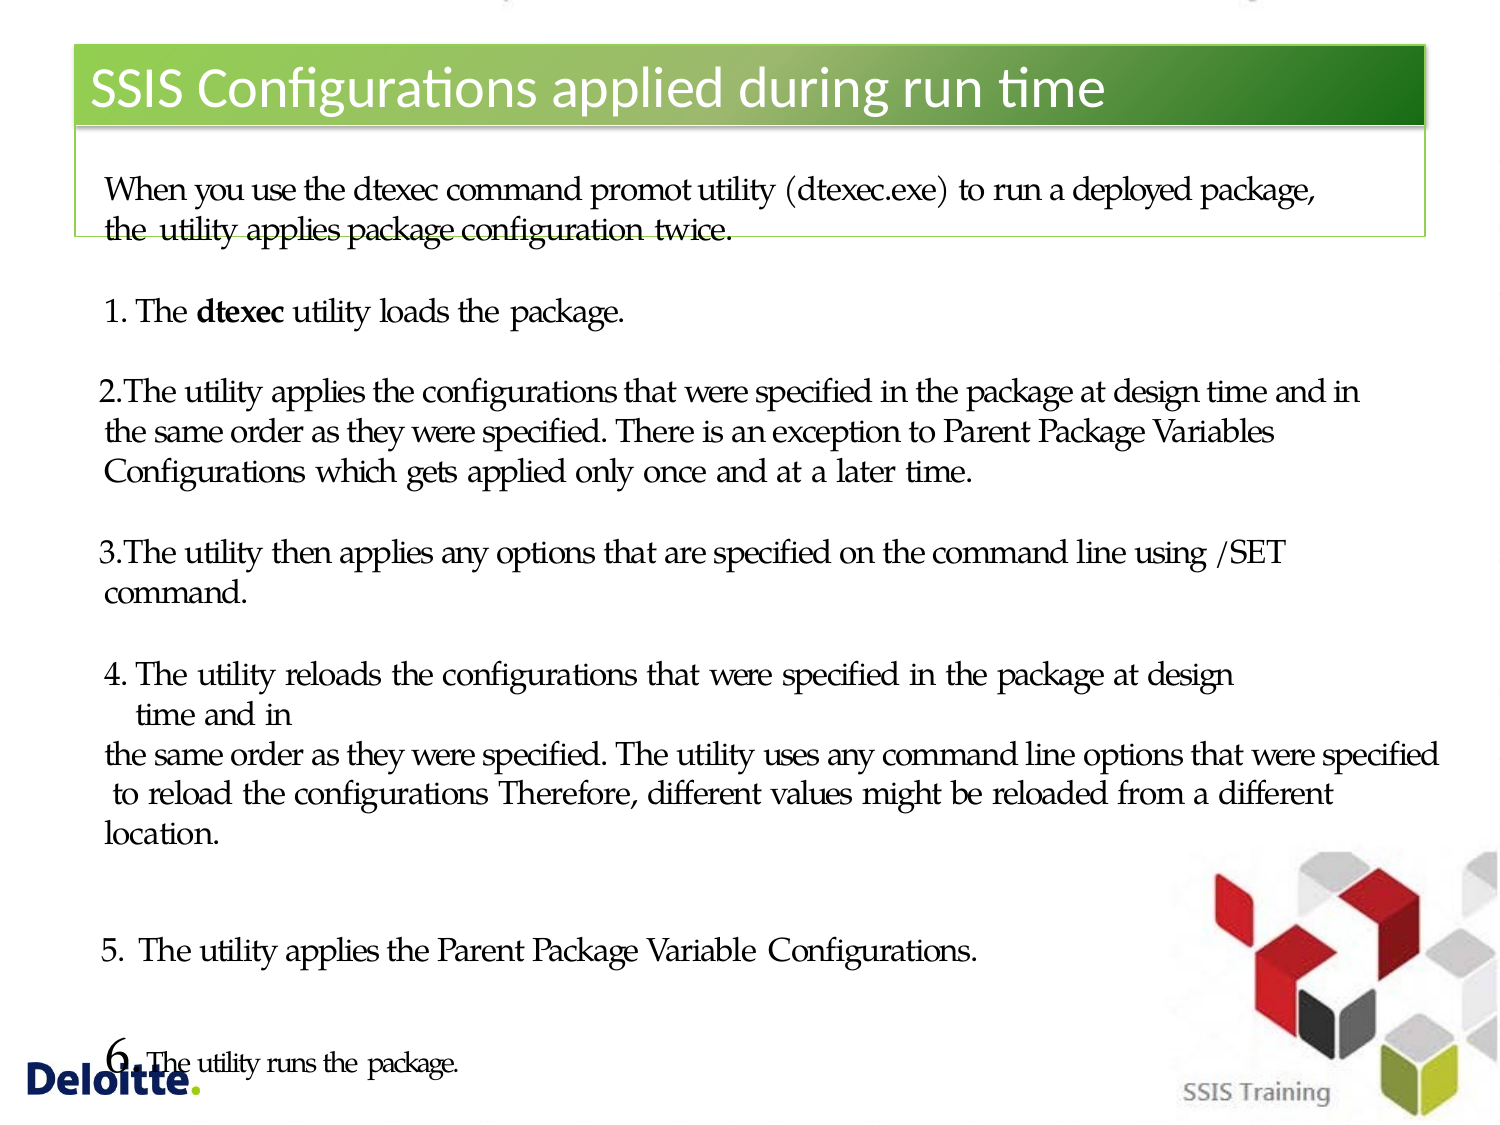

# SSIS Configurations applied during run time
When you use the dtexec command promot utility (dtexec.exe) to run a deployed package, the  utility applies package configuration twice.

The dtexec utility loads the package.
The utility applies the configurations that were specified in the package at design time and in  the same order as they were specified. There is an exception to Parent Package Variables  Configurations which gets applied only once and at a later time.

The utility then applies any options that are specified on the command line using /SET  command.

The utility reloads the configurations that were specified in the package at design time and in
the same order as they were specified. The utility uses any command line options that were specified  to reload the configurations Therefore, different values might be reloaded from a different location.

The utility applies the Parent Package Variable Configurations.

The utility runs the package.